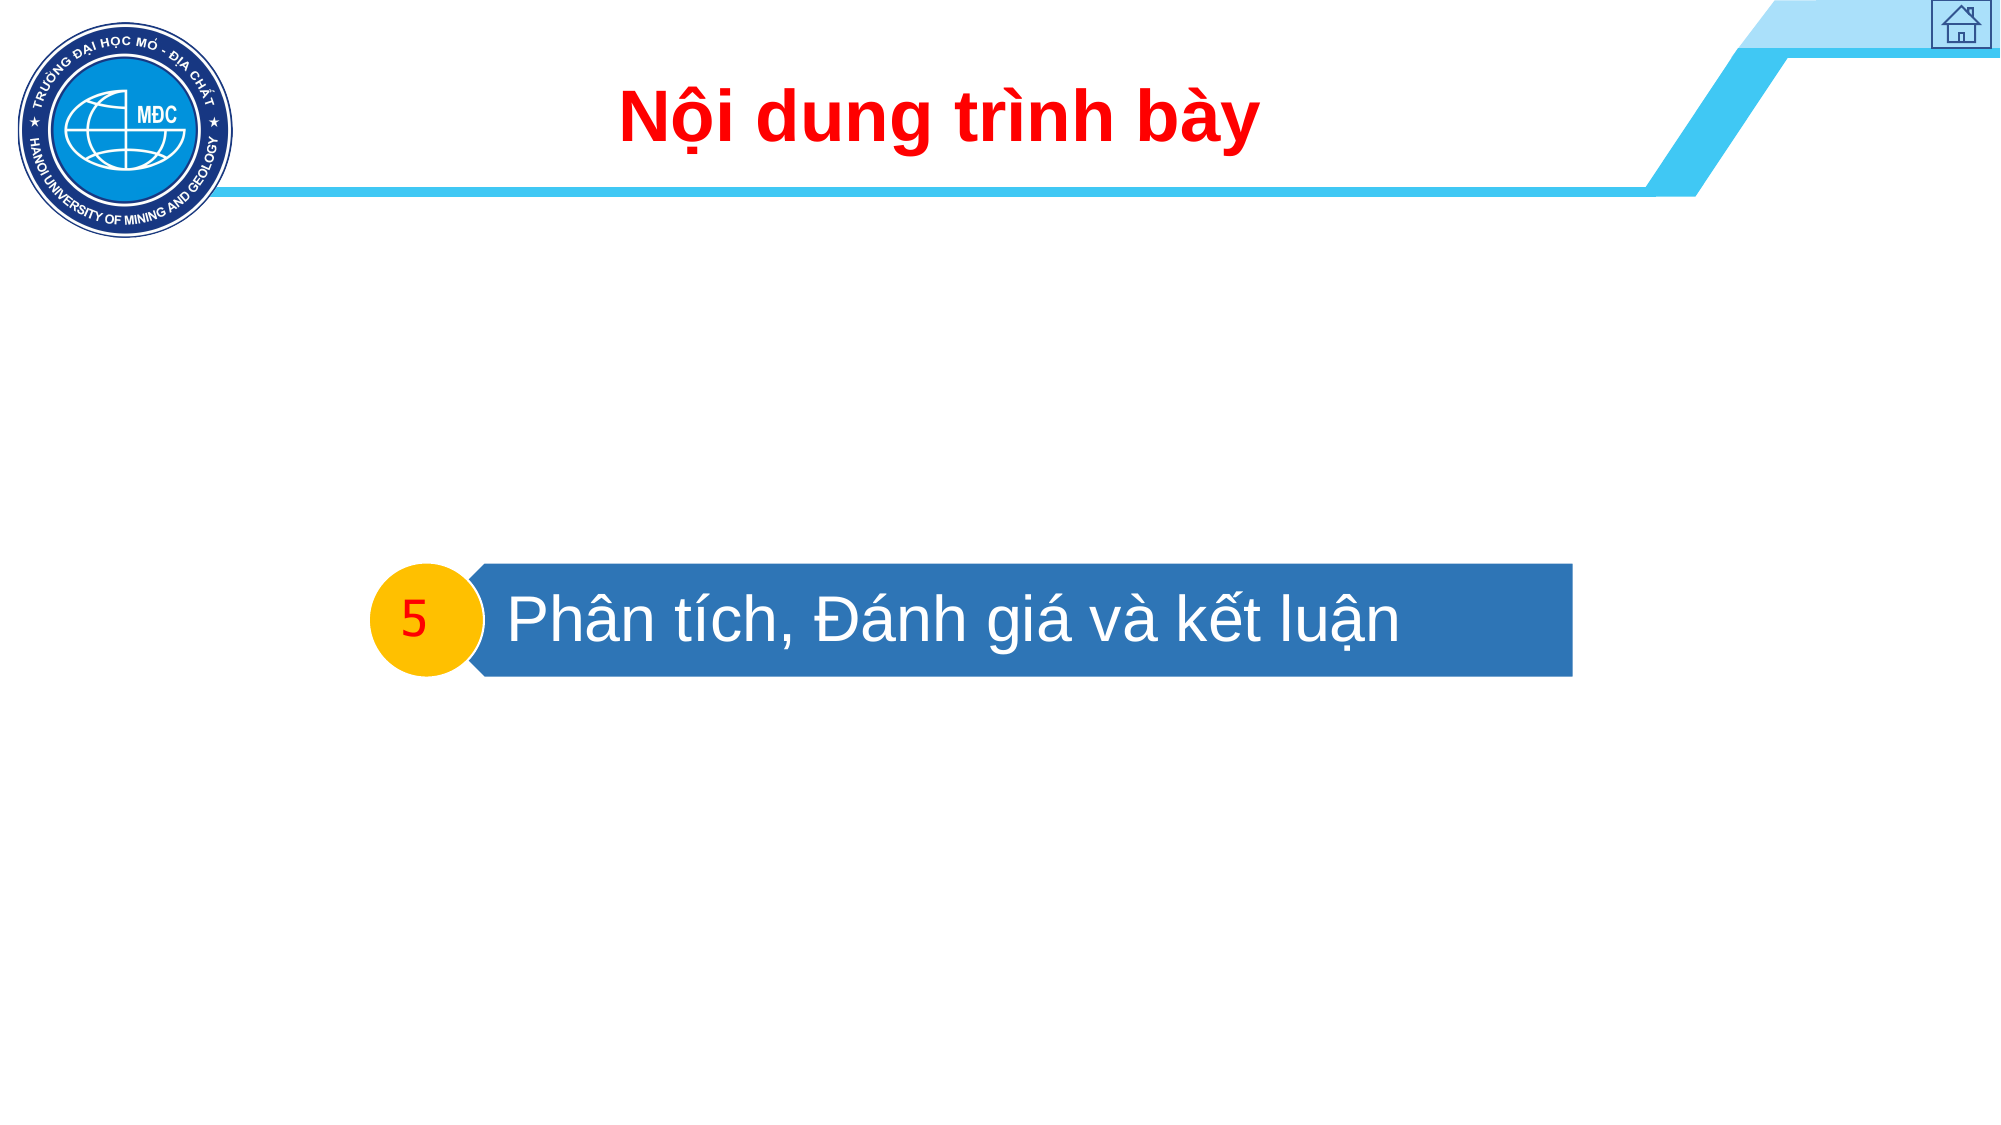

# Nội dung trình bày
Phân tích, Đánh giá và kết luận
5